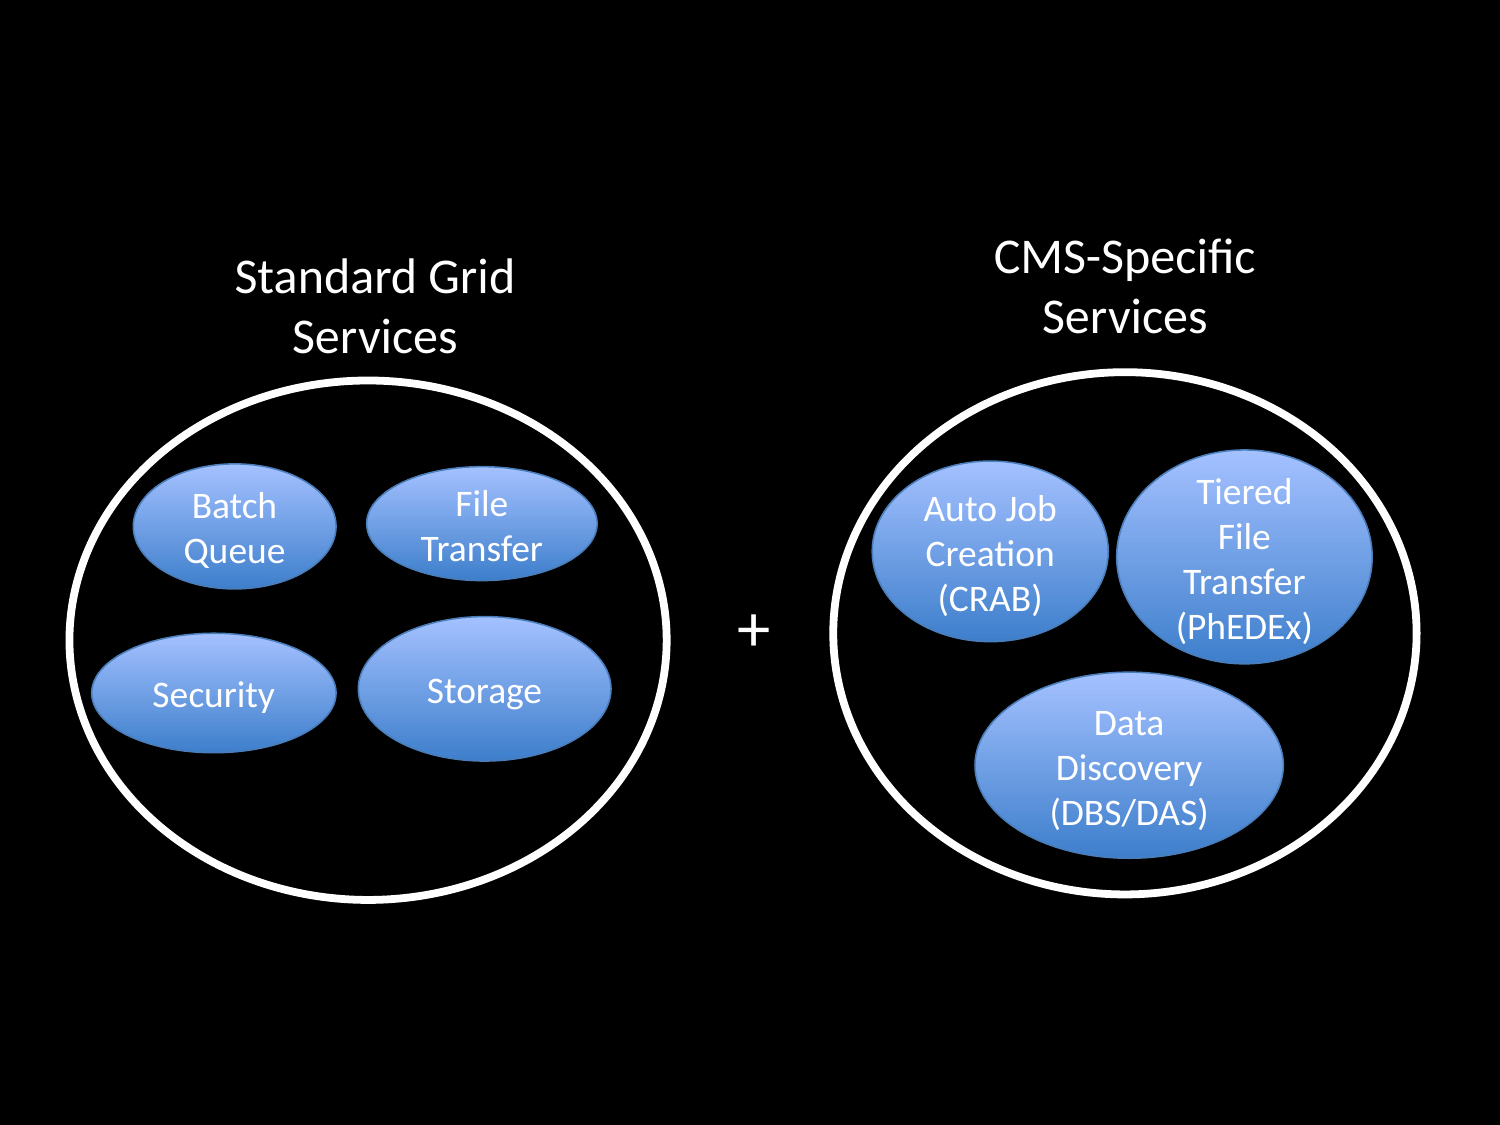

CMS-Specific
Services
Standard Grid Services

Tiered File Transfer
(PhEDEx)
Auto Job Creation
(CRAB)
Batch Queue
File Transfer
+
Storage
Security
Data Discovery (DBS/DAS)